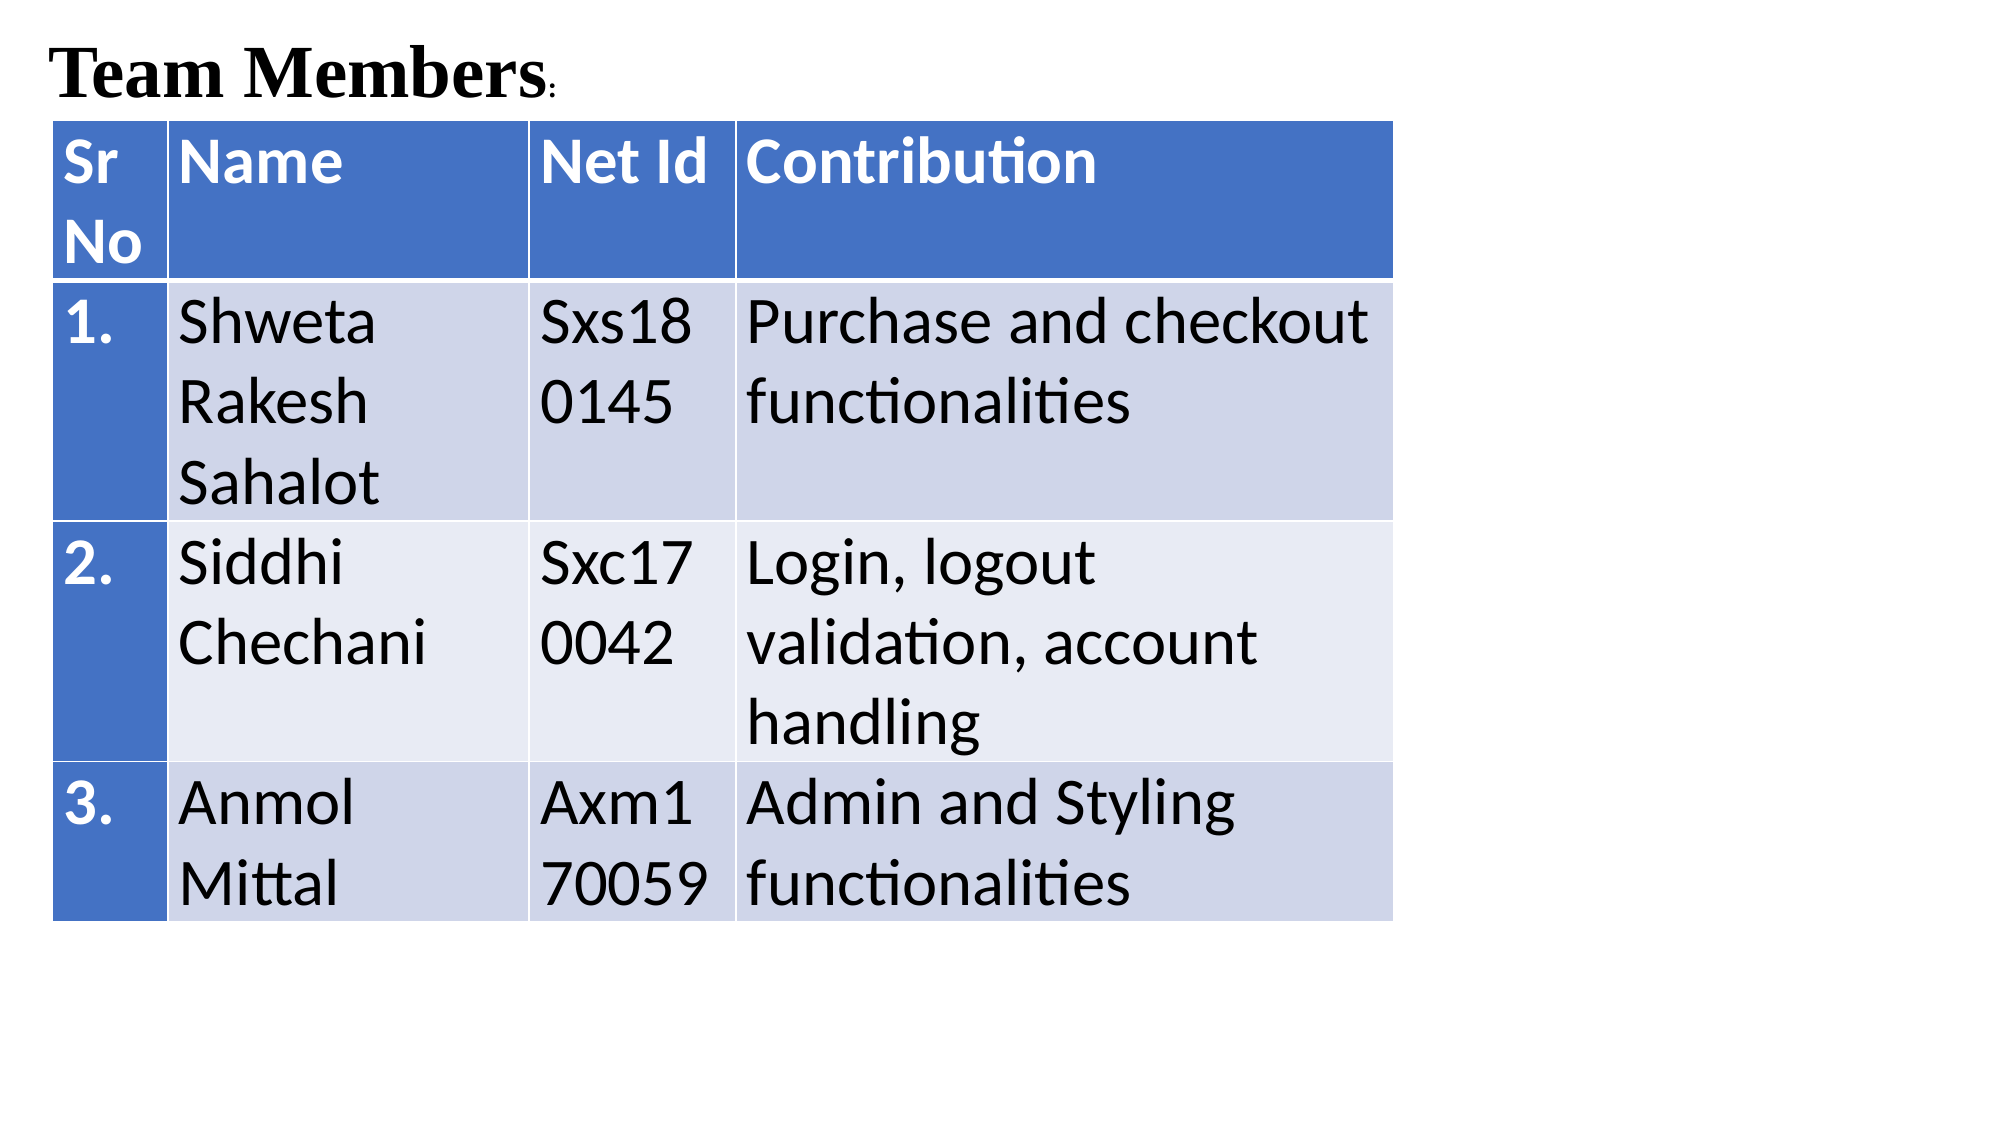

Team Members:
| Sr No | Name | Net Id | Contribution |
| --- | --- | --- | --- |
| 1. | Shweta Rakesh Sahalot | Sxs180145 | Purchase and checkout functionalities |
| 2. | Siddhi Chechani | Sxc170042 | Login, logout validation, account handling |
| 3. | Anmol Mittal | Axm170059 | Admin and Styling functionalities |